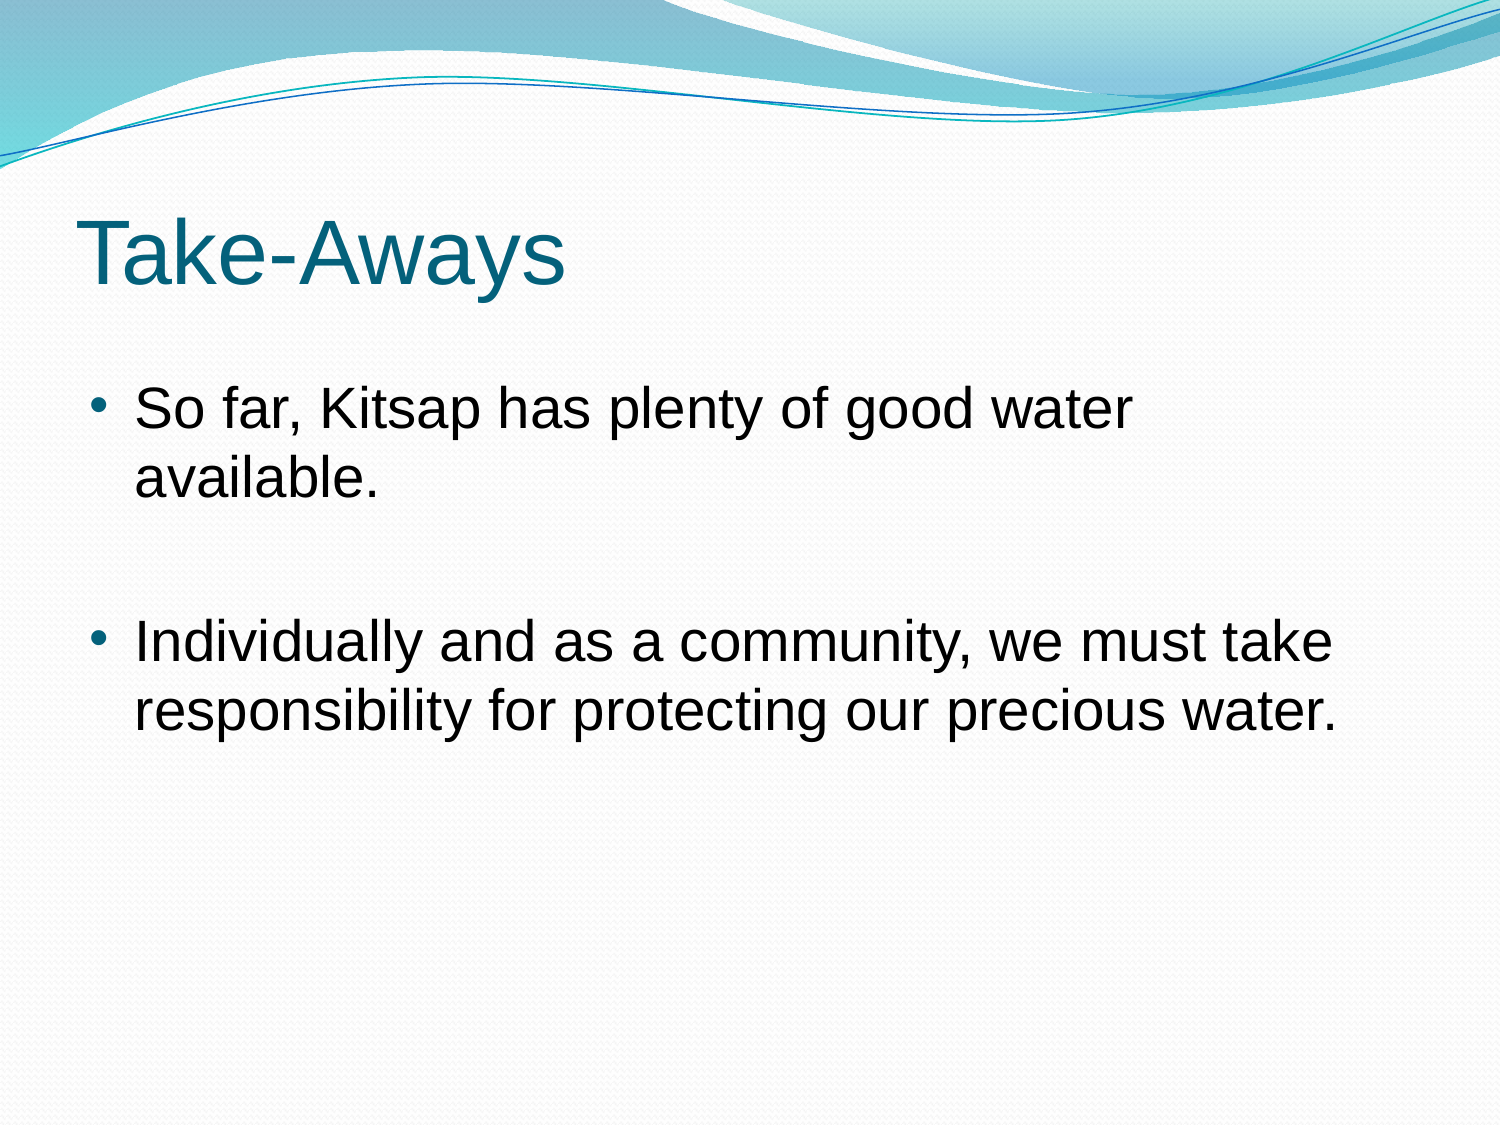

# Take-Aways
So far, Kitsap has plenty of good water available.

Individually and as a community, we must take responsibility for protecting our precious water.